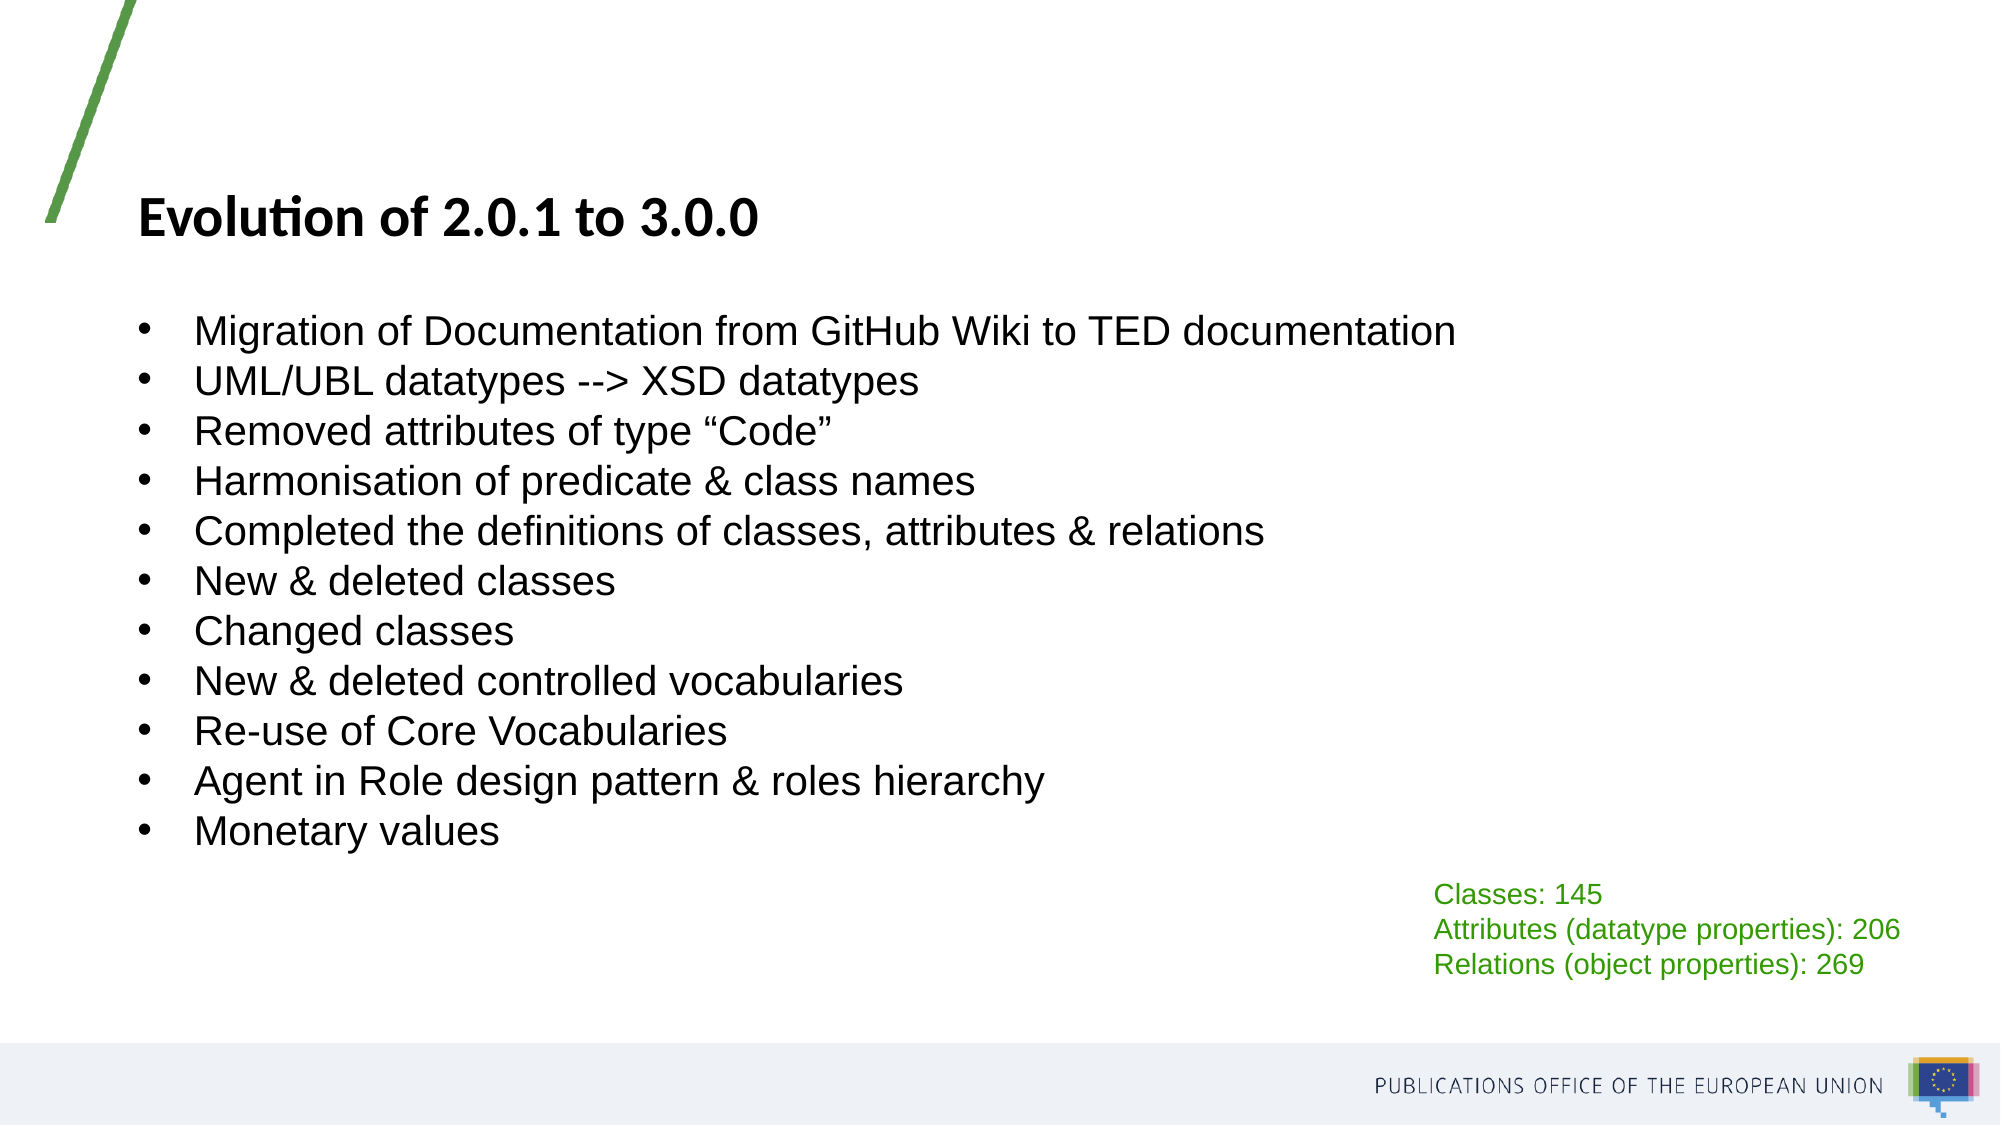

Evolution of 2.0.1 to 3.0.0
Migration of Documentation from GitHub Wiki to TED documentation
UML/UBL datatypes --> XSD datatypes
Removed attributes of type “Code”
Harmonisation of predicate & class names
Completed the definitions of classes, attributes & relations
New & deleted classes
Changed classes
New & deleted controlled vocabularies
Re-use of Core Vocabularies
Agent in Role design pattern & roles hierarchy
Monetary values

Classes: 145
Attributes (datatype properties): 206
Relations (object properties): 269